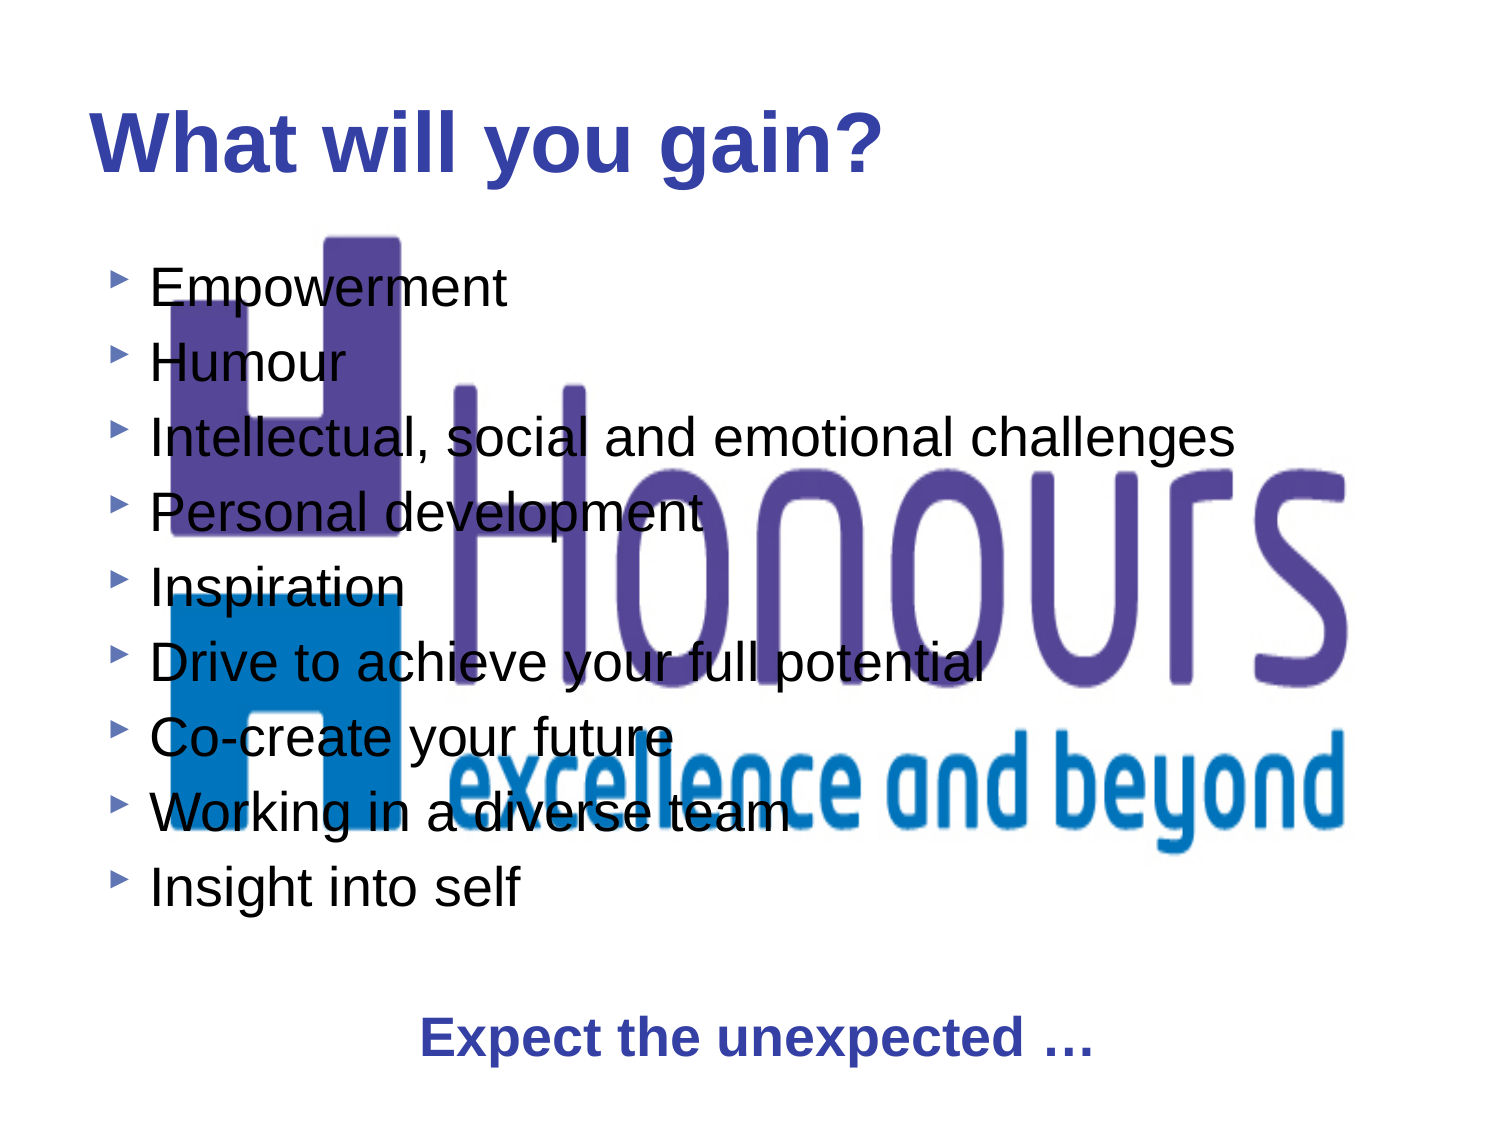

# What will you gain?
Empowerment
Humour
Intellectual, social and emotional challenges
Personal development
Inspiration
Drive to achieve your full potential
Co-create your future
Working in a diverse team
Insight into self

Expect the unexpected …

5